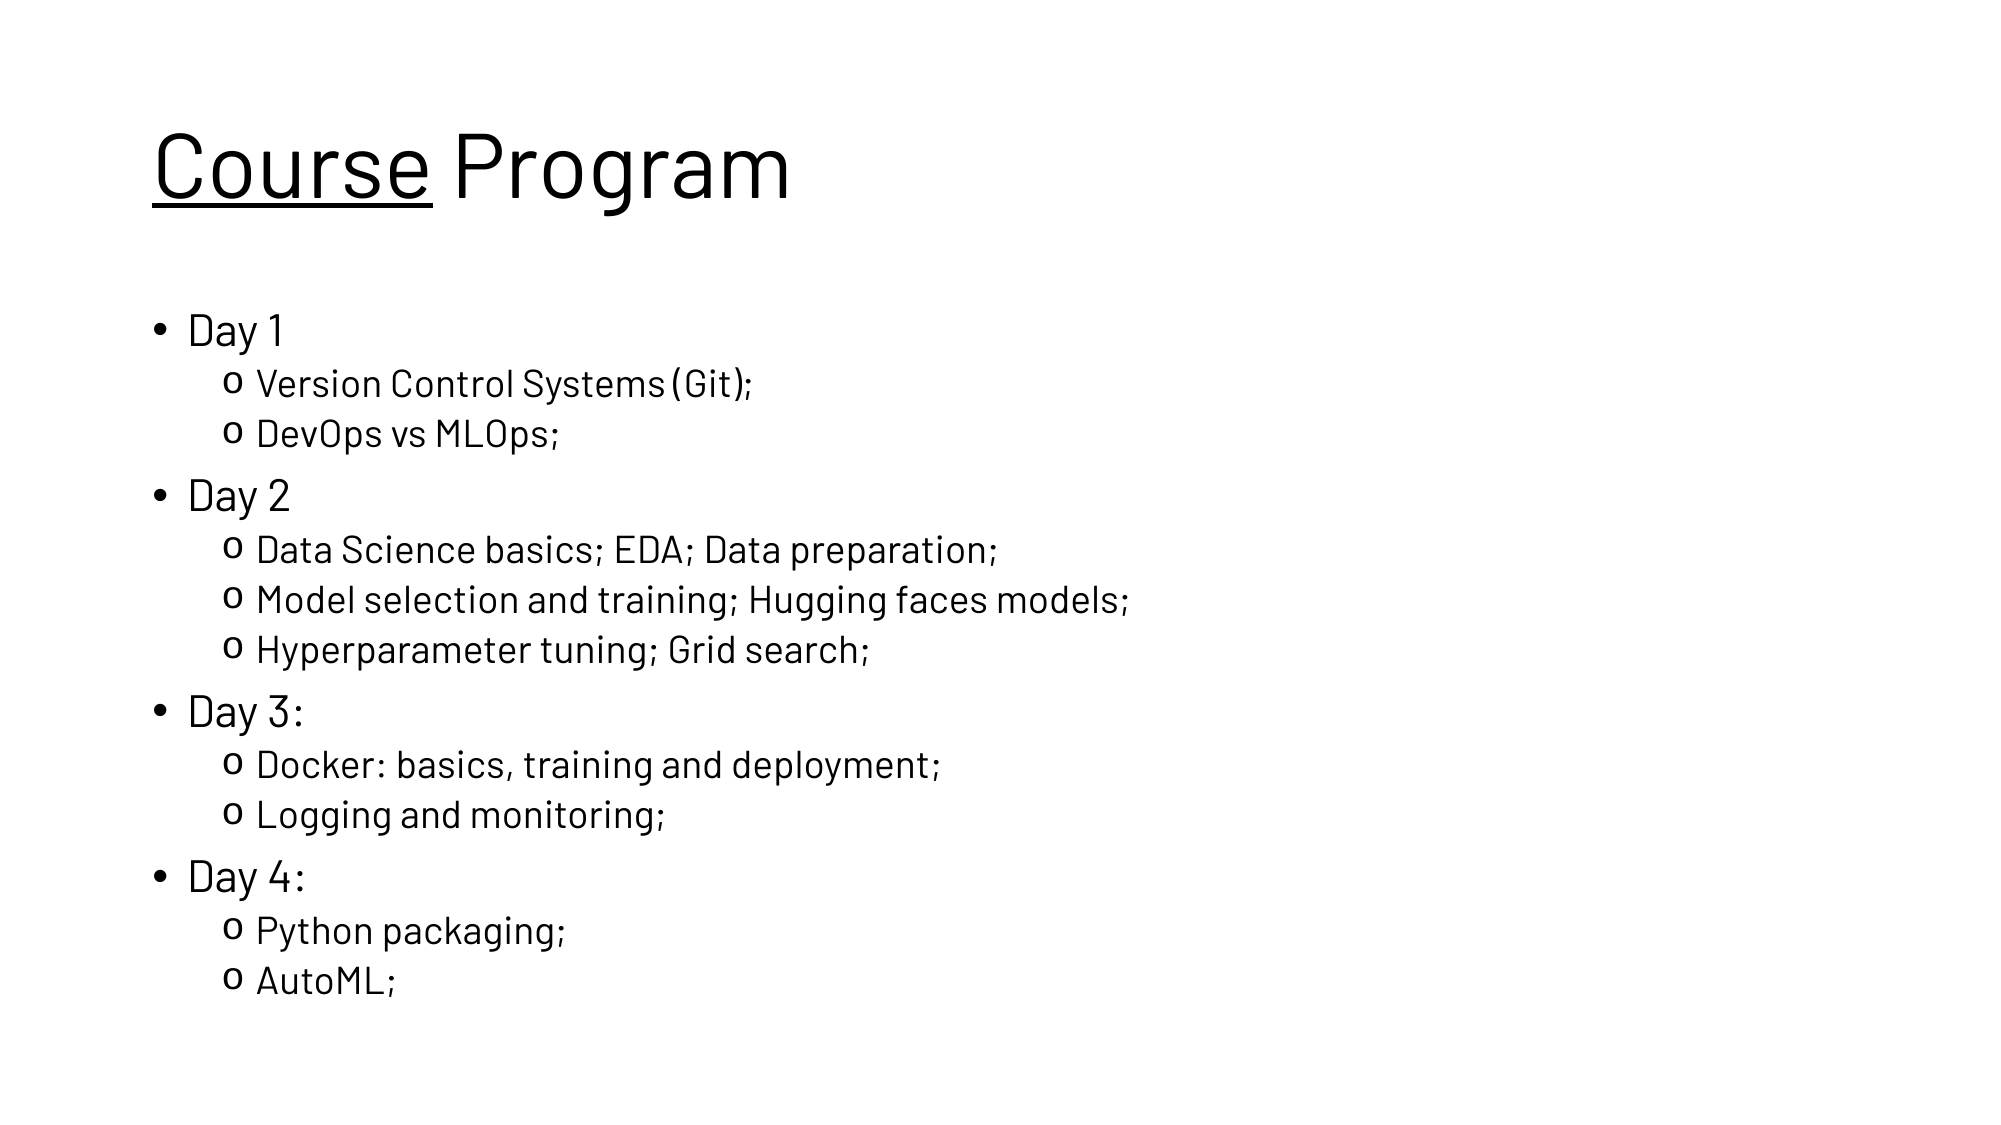

# Course Program
Day 1
Version Control Systems (Git);
DevOps vs MLOps;
Day 2
Data Science basics; EDA; Data preparation;
Model selection and training; Hugging faces models;
Hyperparameter tuning; Grid search;
Day 3:
Docker: basics, training and deployment;
Logging and monitoring;
Day 4:
Python packaging;
AutoML;